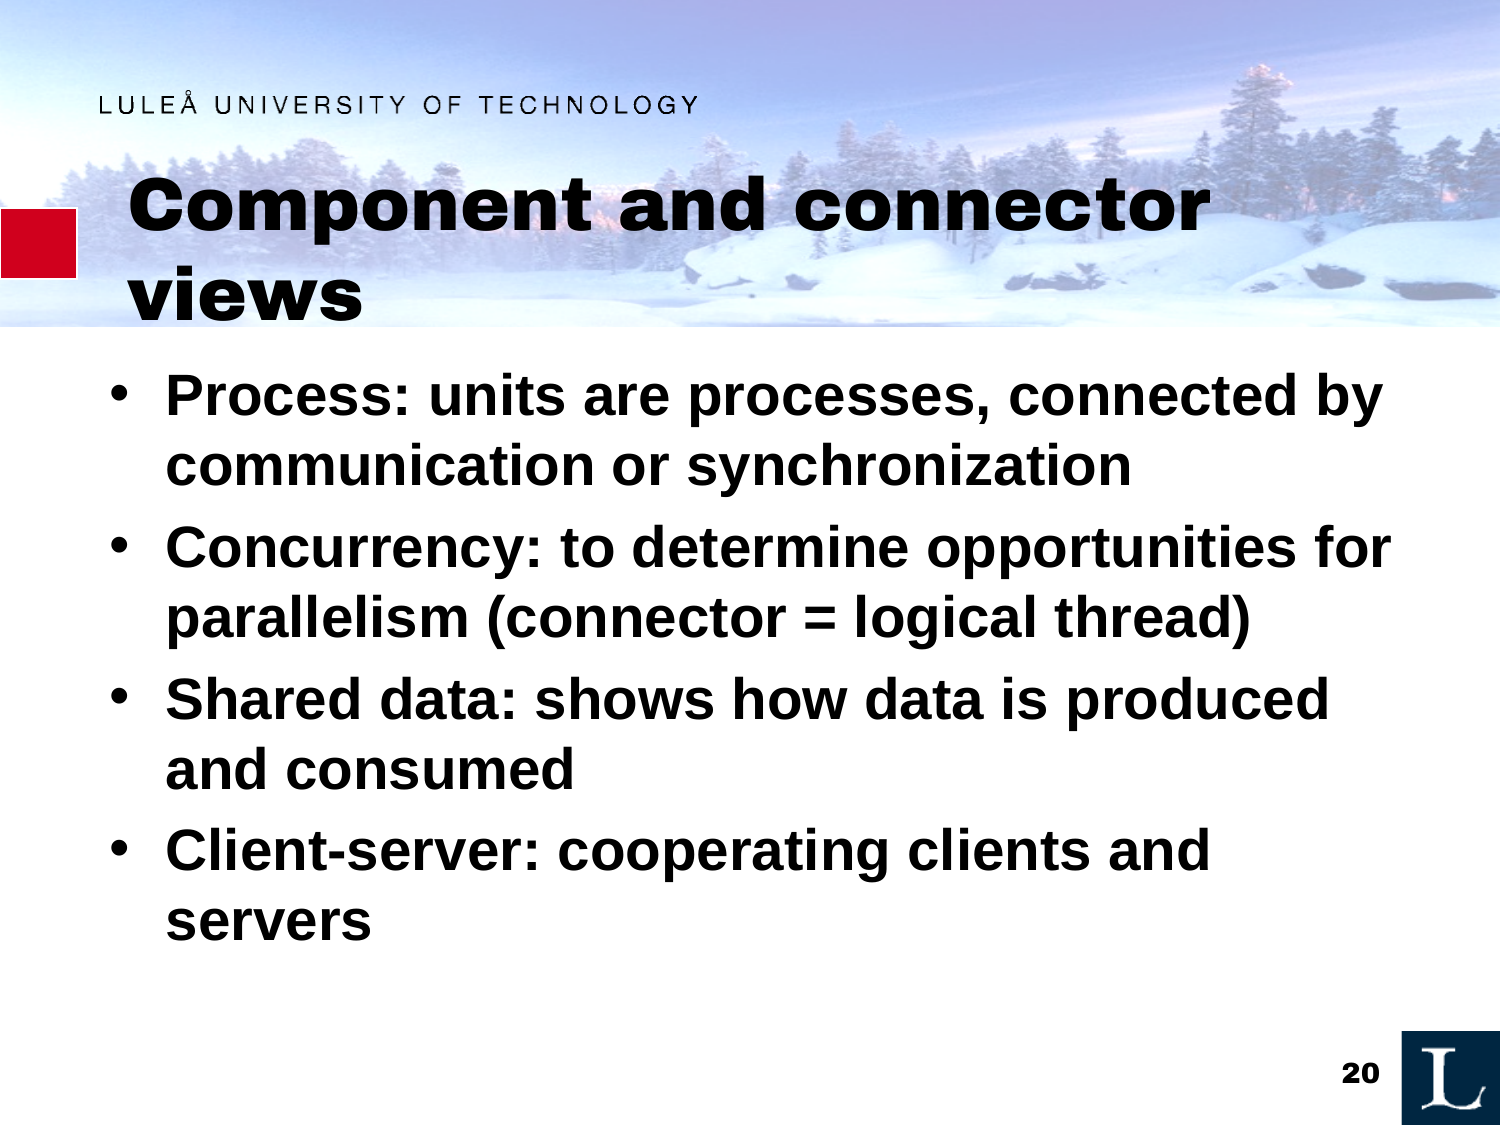

# Component and connector views
Process: units are processes, connected by communication or synchronization
Concurrency: to determine opportunities for parallelism (connector = logical thread)
Shared data: shows how data is produced and consumed
Client-server: cooperating clients and servers
20